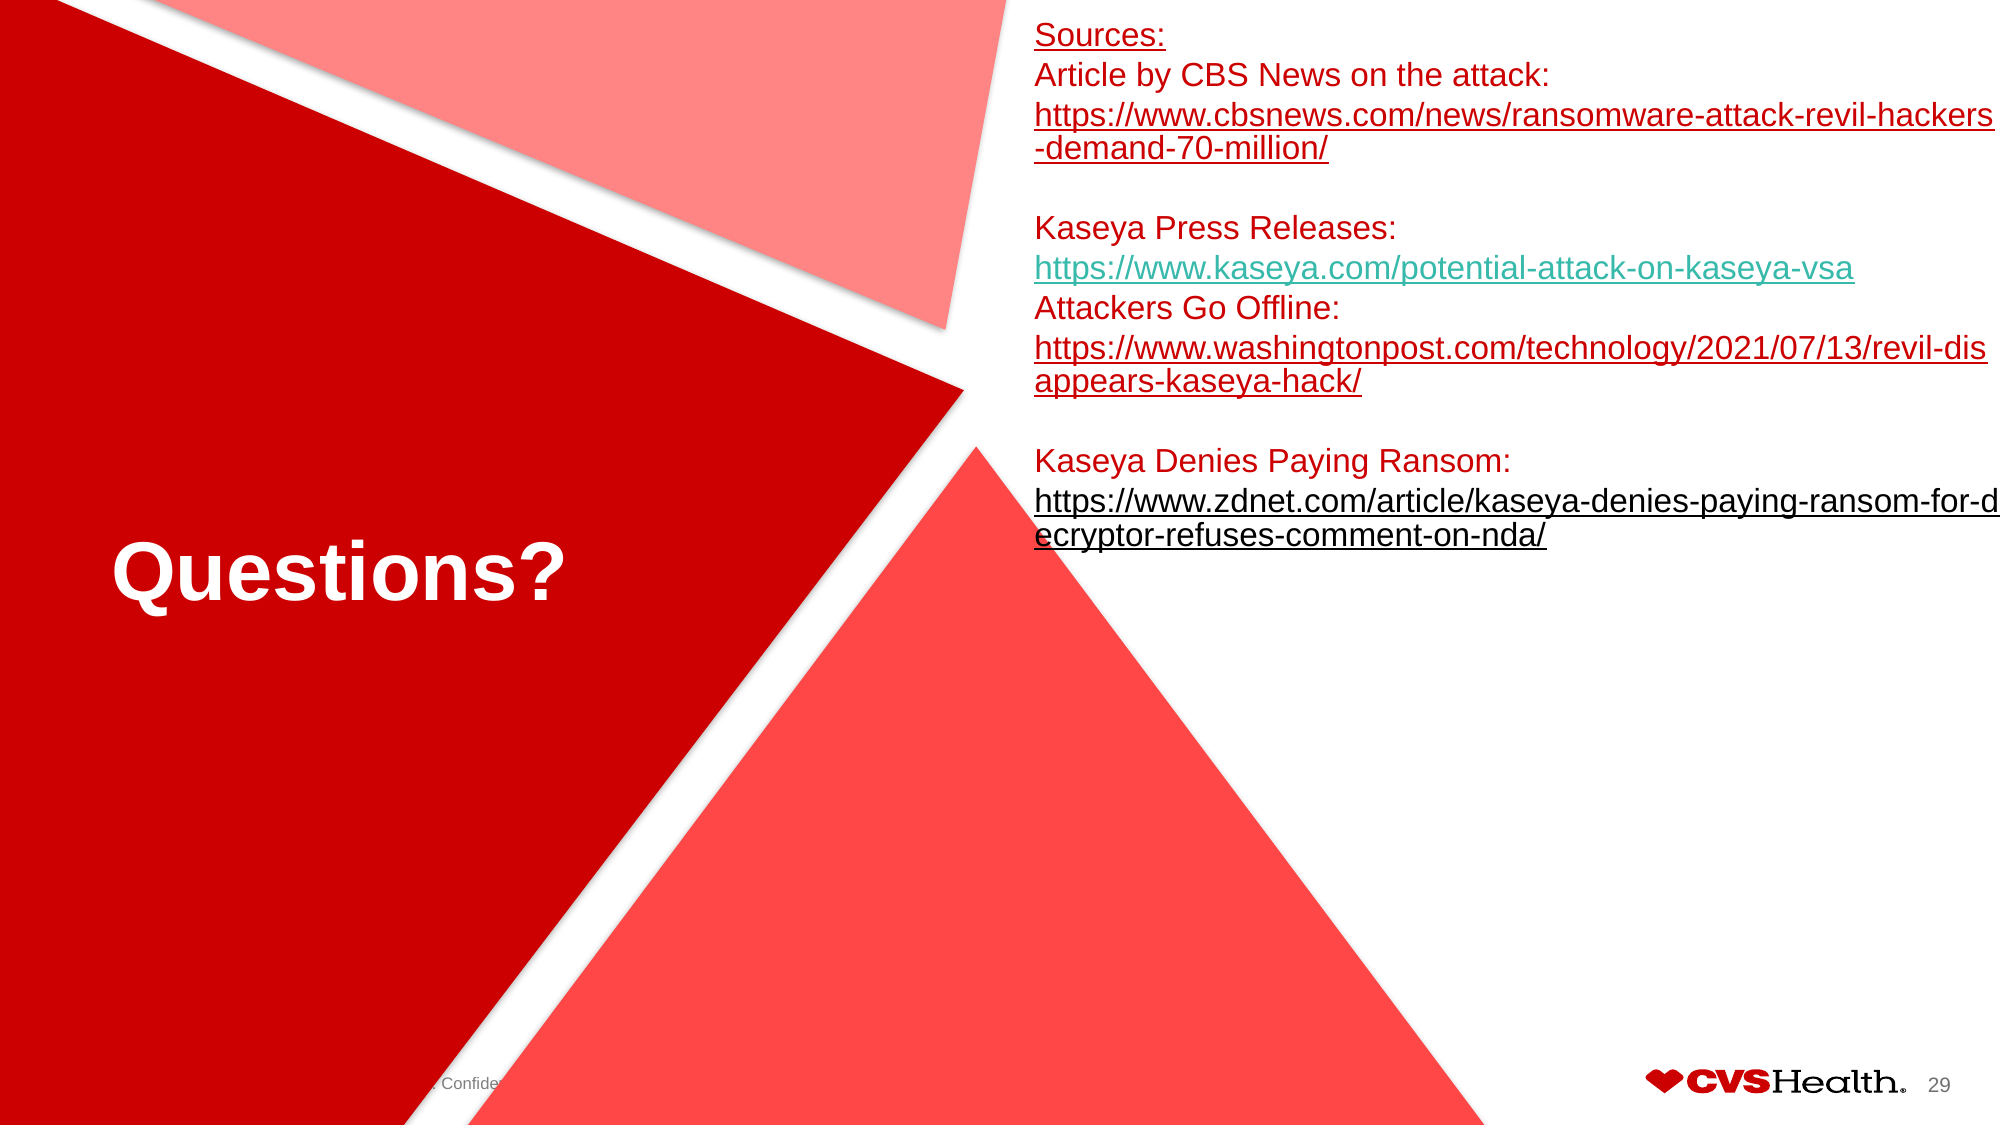

Sources:
Article by CBS News on the attack:
https://www.cbsnews.com/news/ransomware-attack-revil-hackers-demand-70-million/
Kaseya Press Releases:
https://www.kaseya.com/potential-attack-on-kaseya-vsa
Attackers Go Offline:
https://www.washingtonpost.com/technology/2021/07/13/revil-disappears-kaseya-hack/
Kaseya Denies Paying Ransom:
https://www.zdnet.com/article/kaseya-denies-paying-ransom-for-decryptor-refuses-comment-on-nda/

Questions?
©2019 CVS Health and/or one of its affiliates: Confidential & Proprietary
29